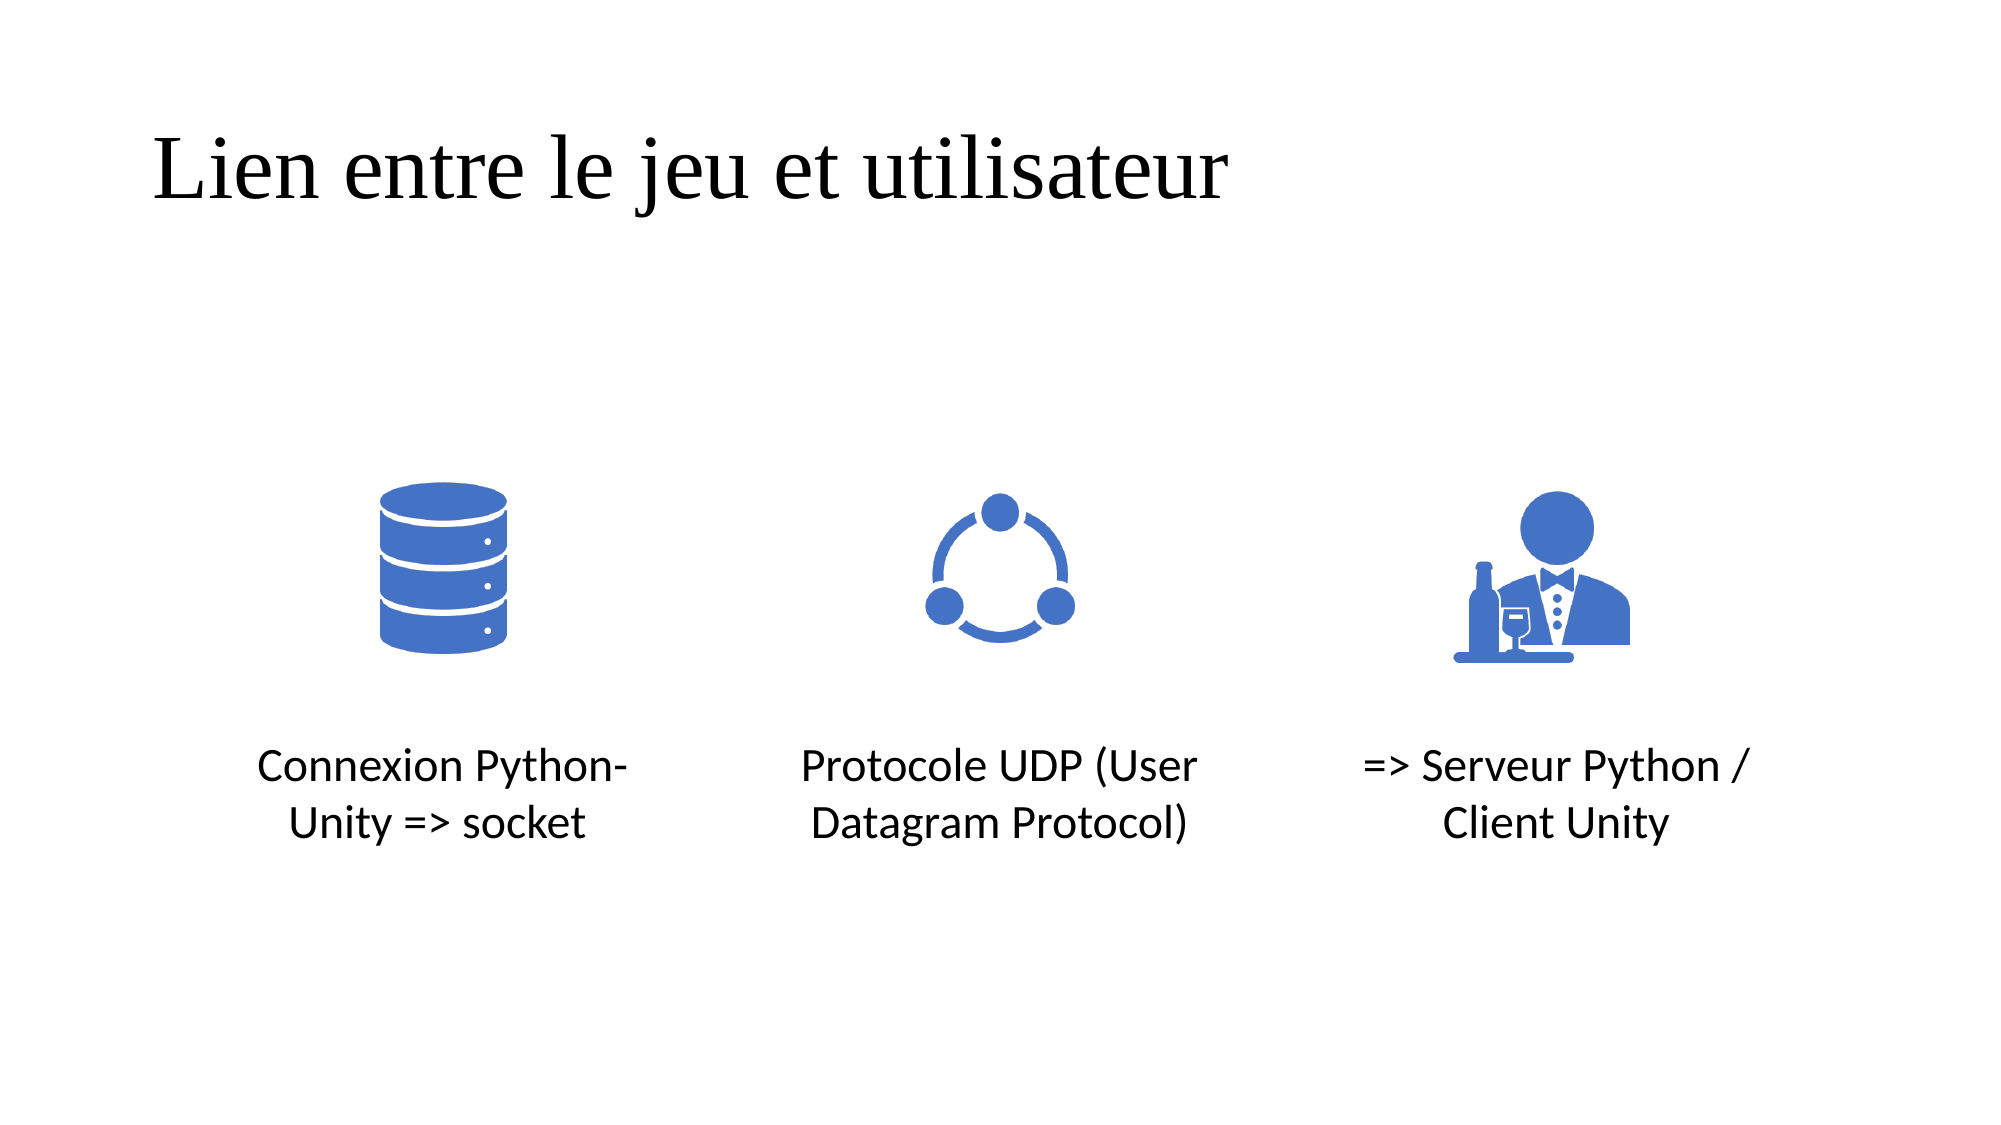

# Lien entre le jeu et utilisateur
Connexion Python-Unity => socket
Protocole UDP (User Datagram Protocol)
=> Serveur Python / Client Unity